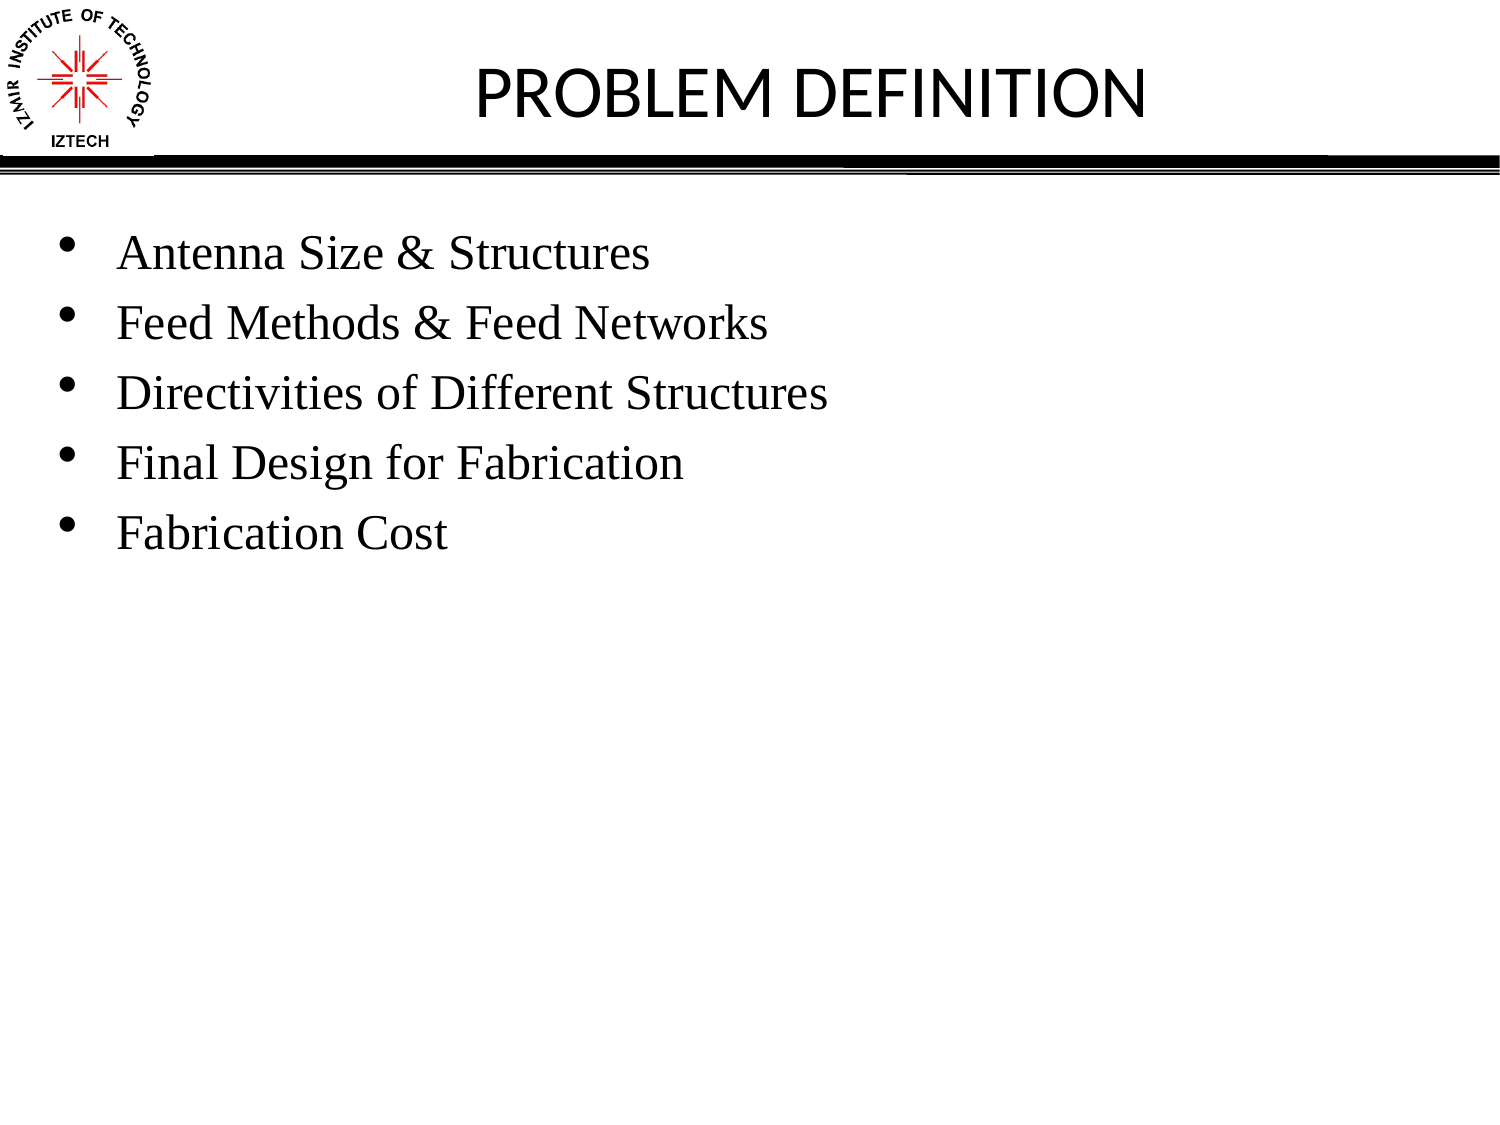

# PROBLEM DEFINITION
Antenna Size & Structures
Feed Methods & Feed Networks
Directivities of Different Structures
Final Design for Fabrication
Fabrication Cost